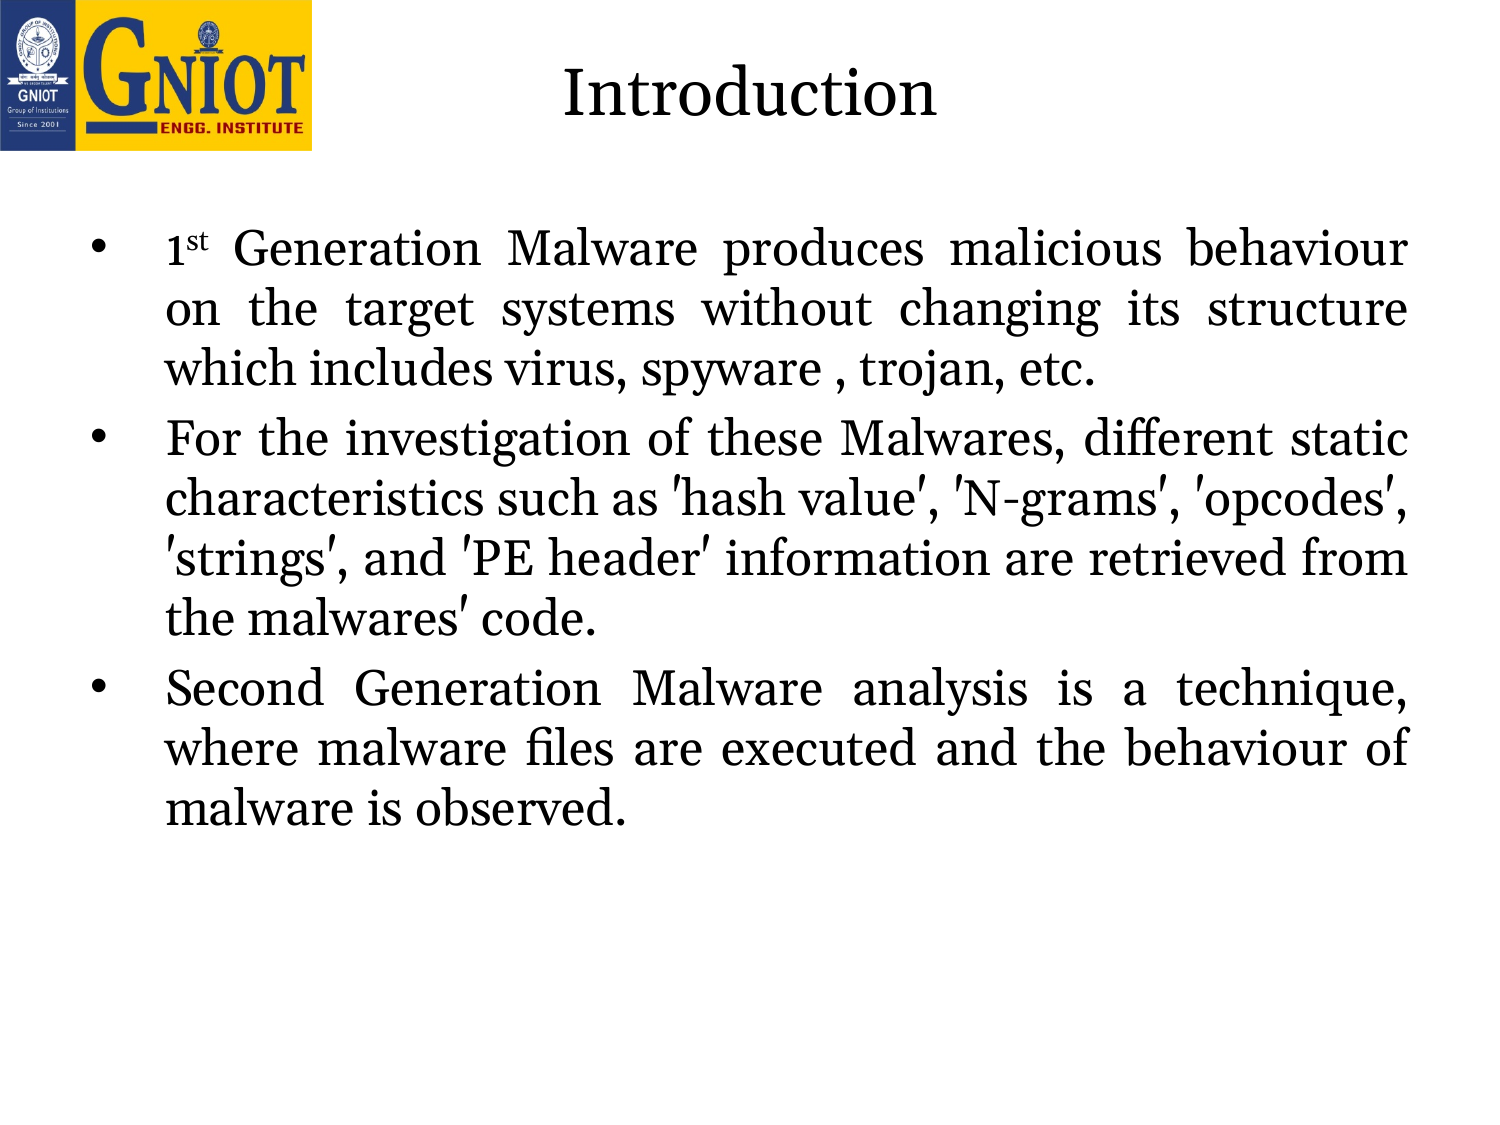

# Introduction
1st Generation Malware produces malicious behaviour on the target systems without changing its structure which includes virus, spyware , trojan, etc.
For the investigation of these Malwares, different static characteristics such as 'hash value', 'N-grams', 'opcodes', 'strings', and 'PE header' information are retrieved from the malwares' code.
Second Generation Malware analysis is a technique, where malware files are executed and the behaviour of malware is observed.